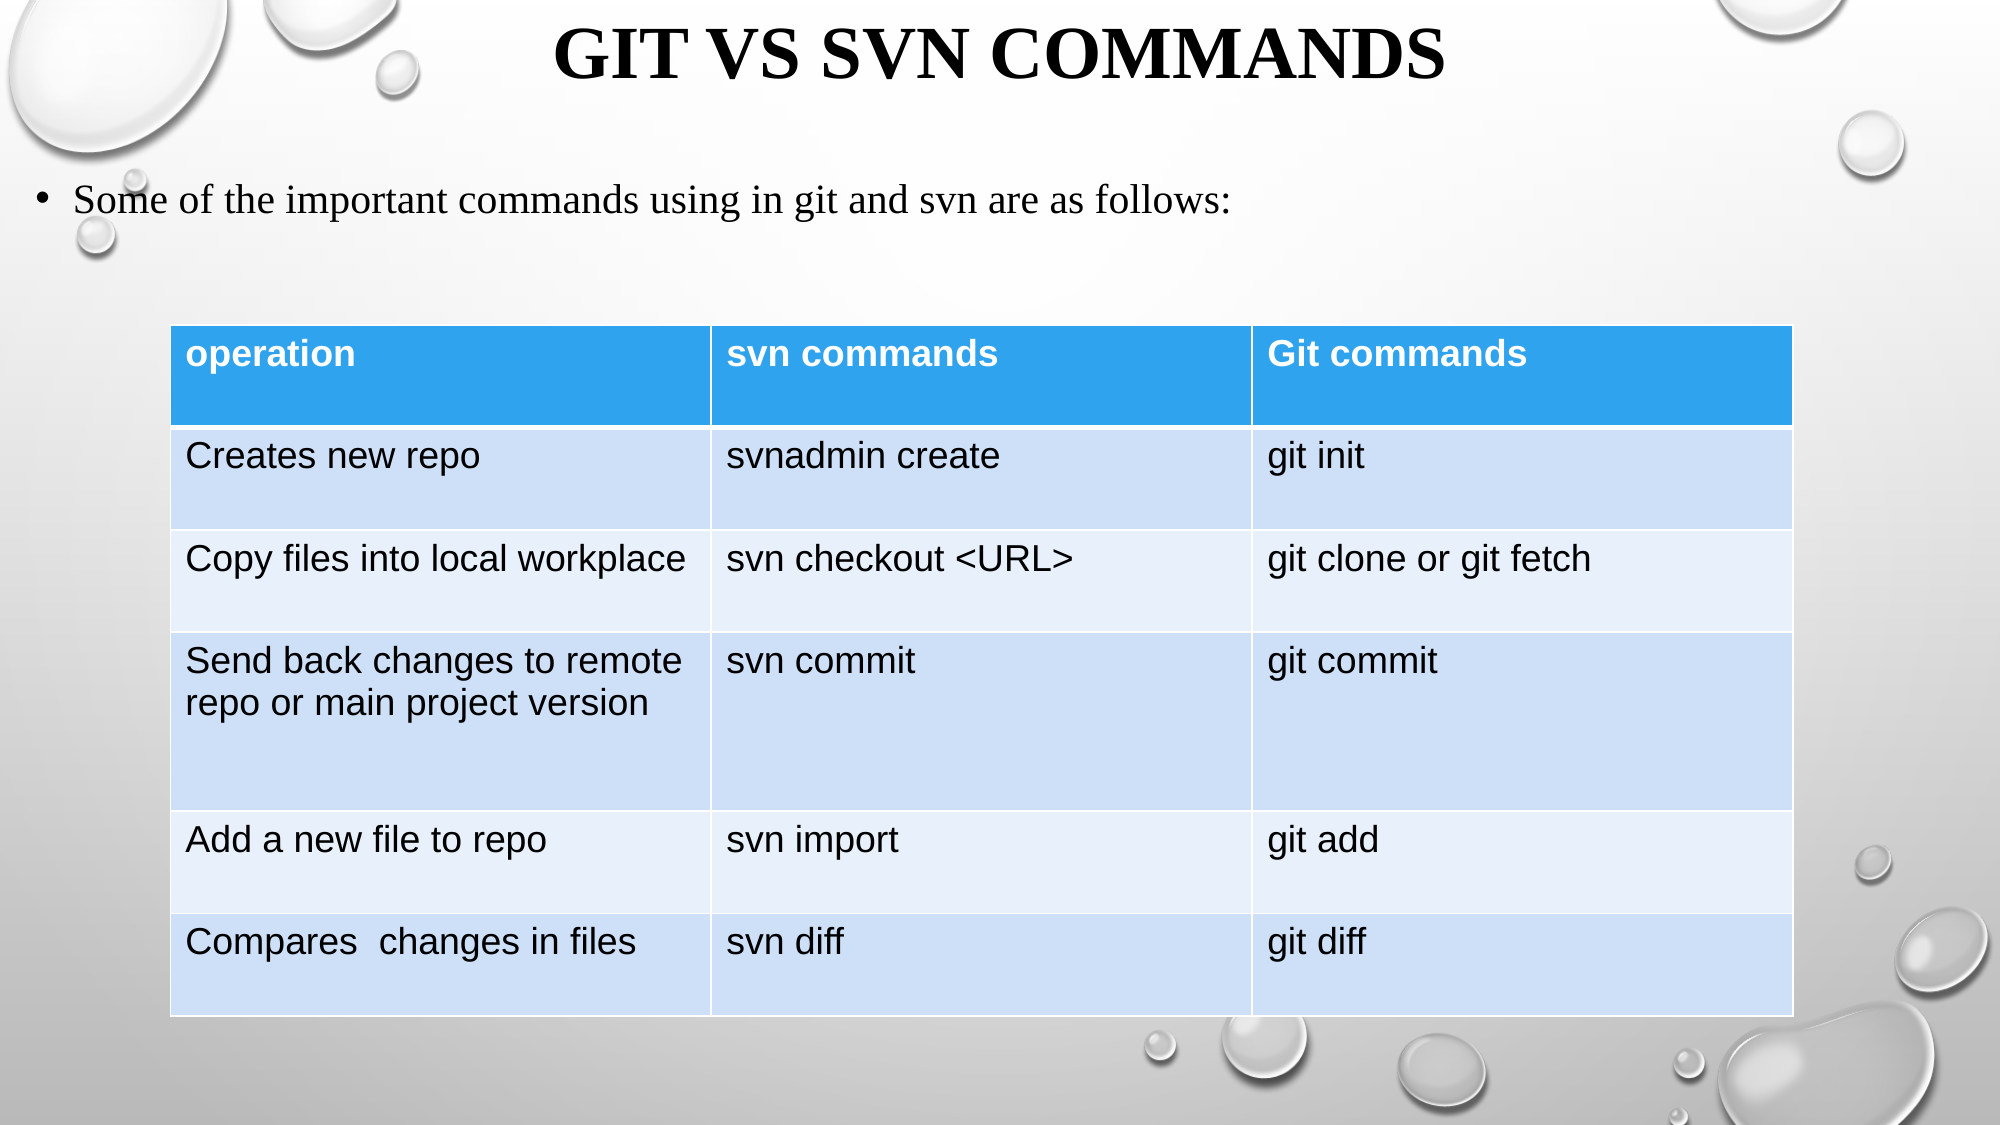

# Git vs svn commands
Some of the important commands using in git and svn are as follows:

| operation | svn commands | Git commands |
| --- | --- | --- |
| Creates new repo | svnadmin create | git init |
| Copy files into local workplace | svn checkout <URL> | git clone or git fetch |
| Send back changes to remote repo or main project version | svn commit | git commit |
| Add a new file to repo | svn import | git add |
| Compares changes in files | svn diff | git diff |